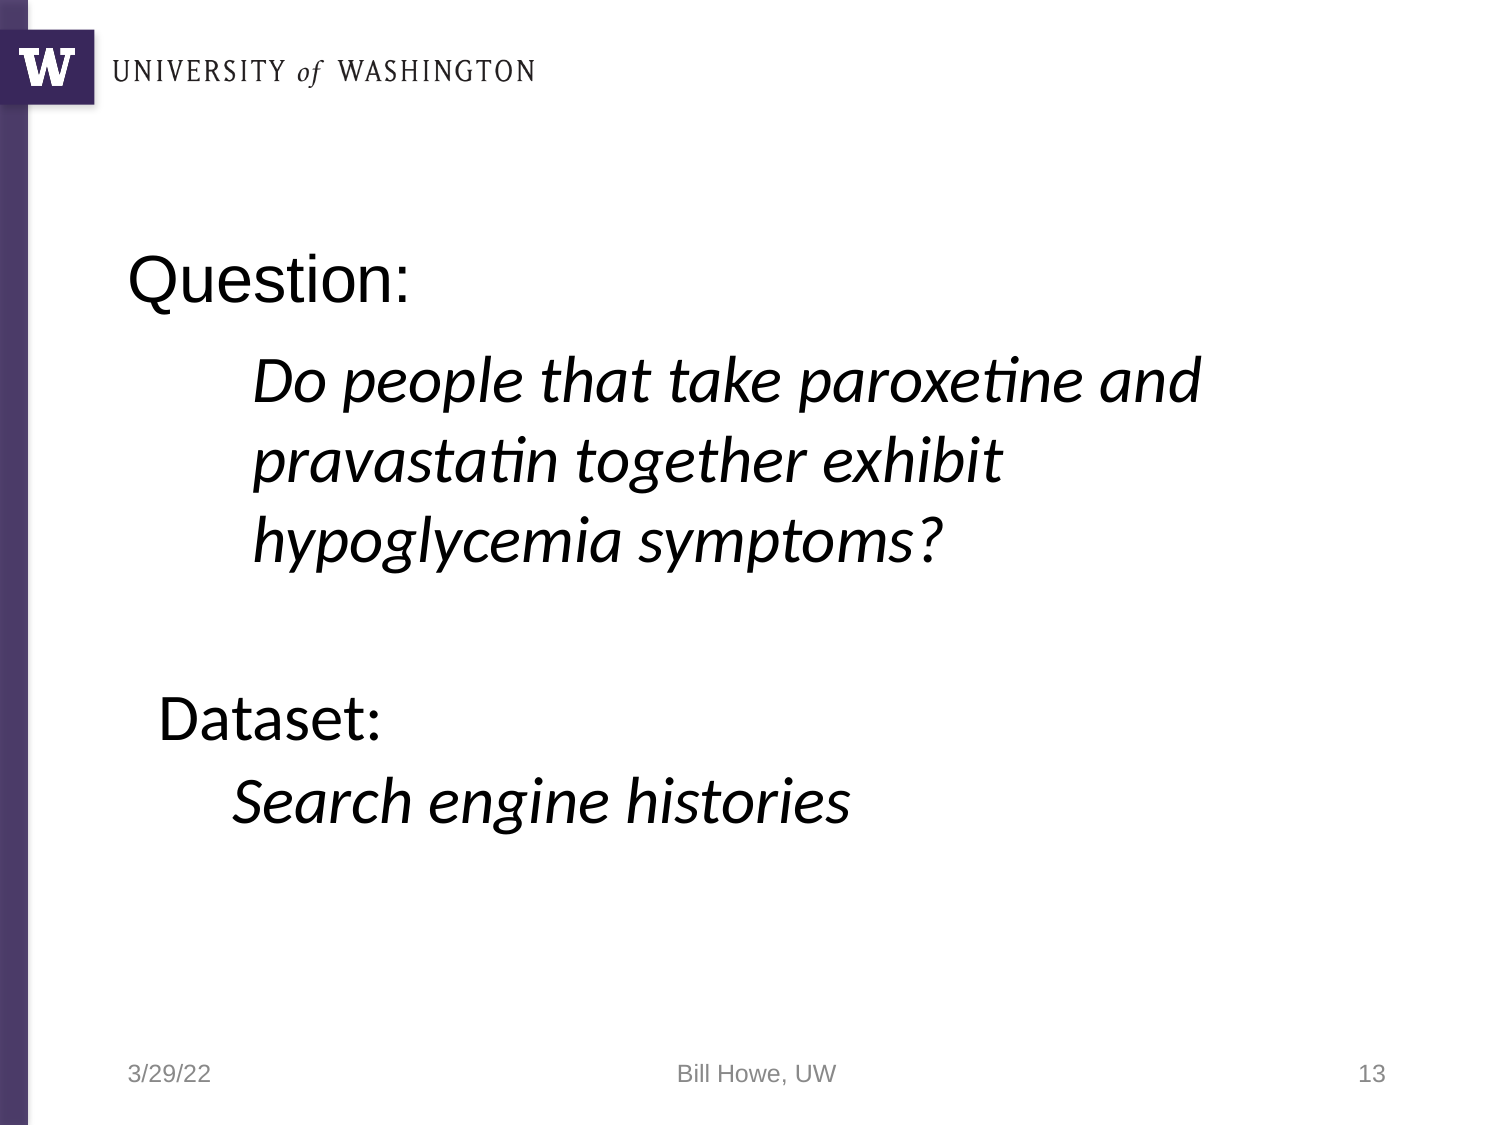

Question:

Do people that take paroxetine and pravastatin together exhibit hypoglycemia symptoms?

Dataset:
Search engine histories
3/29/22
Bill Howe, UW
13